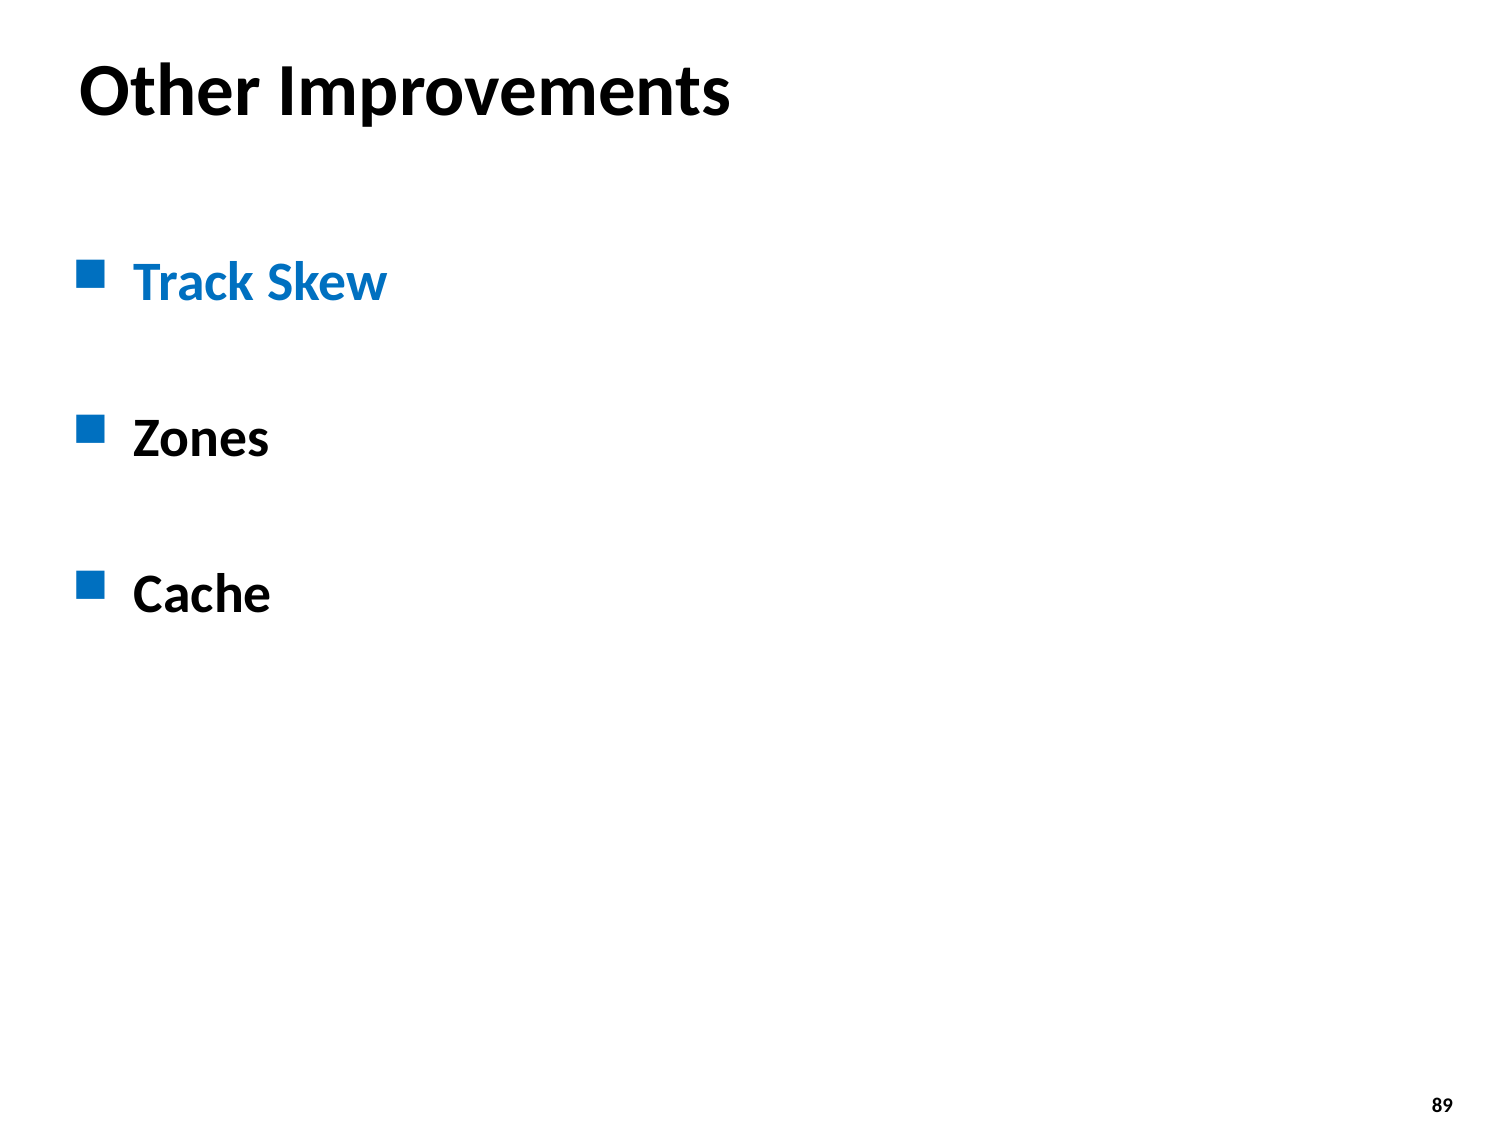

# Other Improvements
Track Skew

Zones

Cache